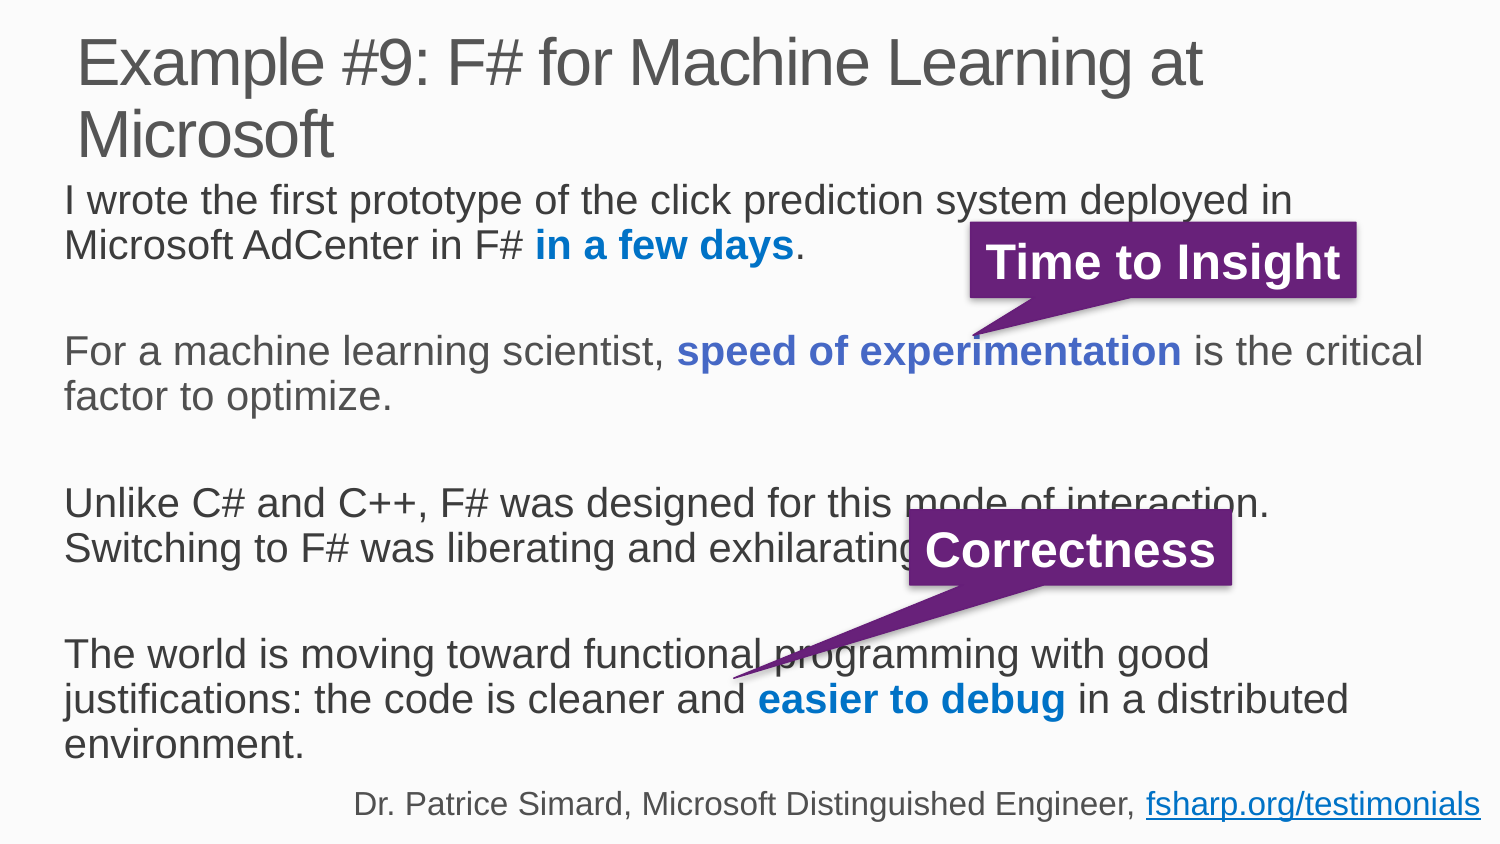

# Example #9: F# for Machine Learning at Microsoft
I wrote the first prototype of the click prediction system deployed in Microsoft AdCenter in F# in a few days.

For a machine learning scientist, speed of experimentation is the critical factor to optimize.

Unlike C# and C++, F# was designed for this mode of interaction.  Switching to F# was liberating and exhilarating.

The world is moving toward functional programming with good justifications: the code is cleaner and easier to debug in a distributed environment.

Time to Insight
Correctness
Dr. Patrice Simard, Microsoft Distinguished Engineer, fsharp.org/testimonials